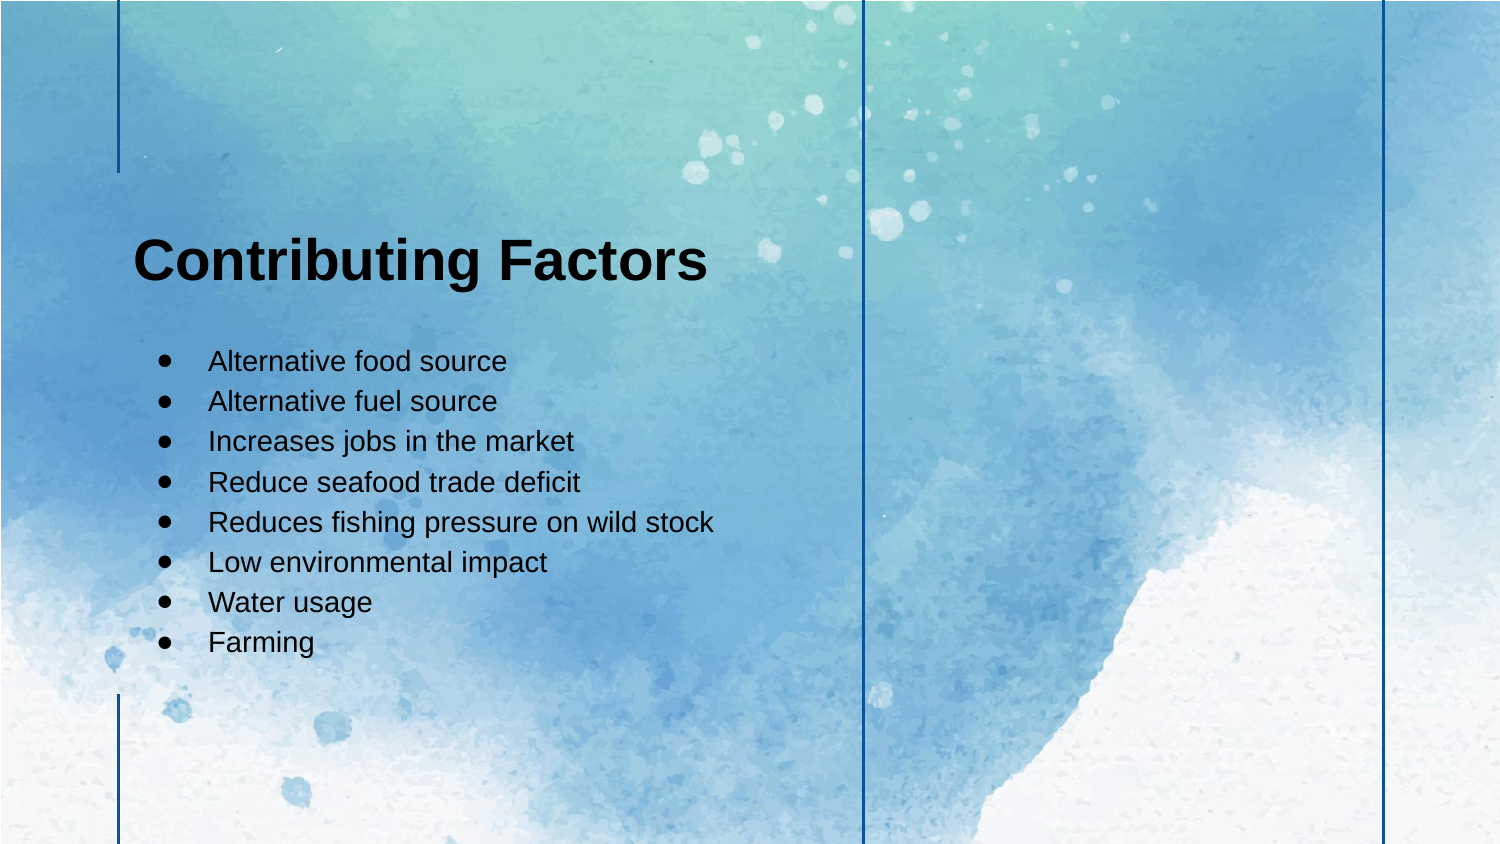

# Contributing Factors
Alternative food source
Alternative fuel source
Increases jobs in the market
Reduce seafood trade deficit
Reduces fishing pressure on wild stock
Low environmental impact
Water usage
Farming